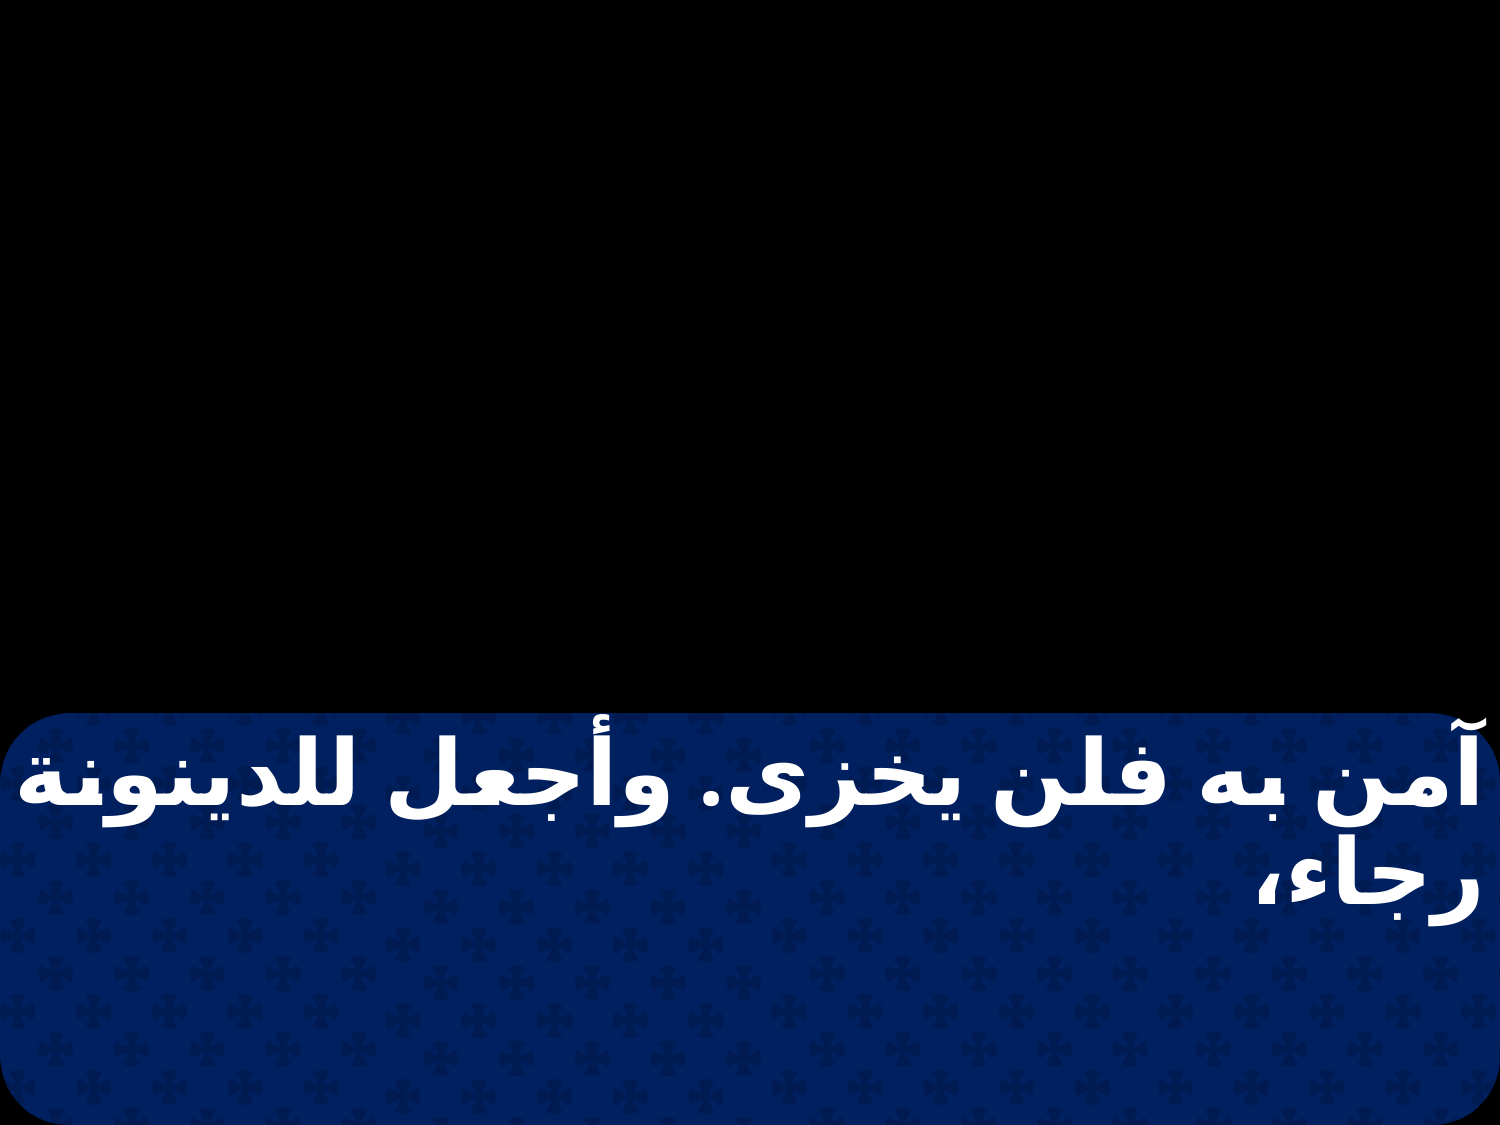

آمن به فلن يخزى. وأجعل للدينونة رجاء،